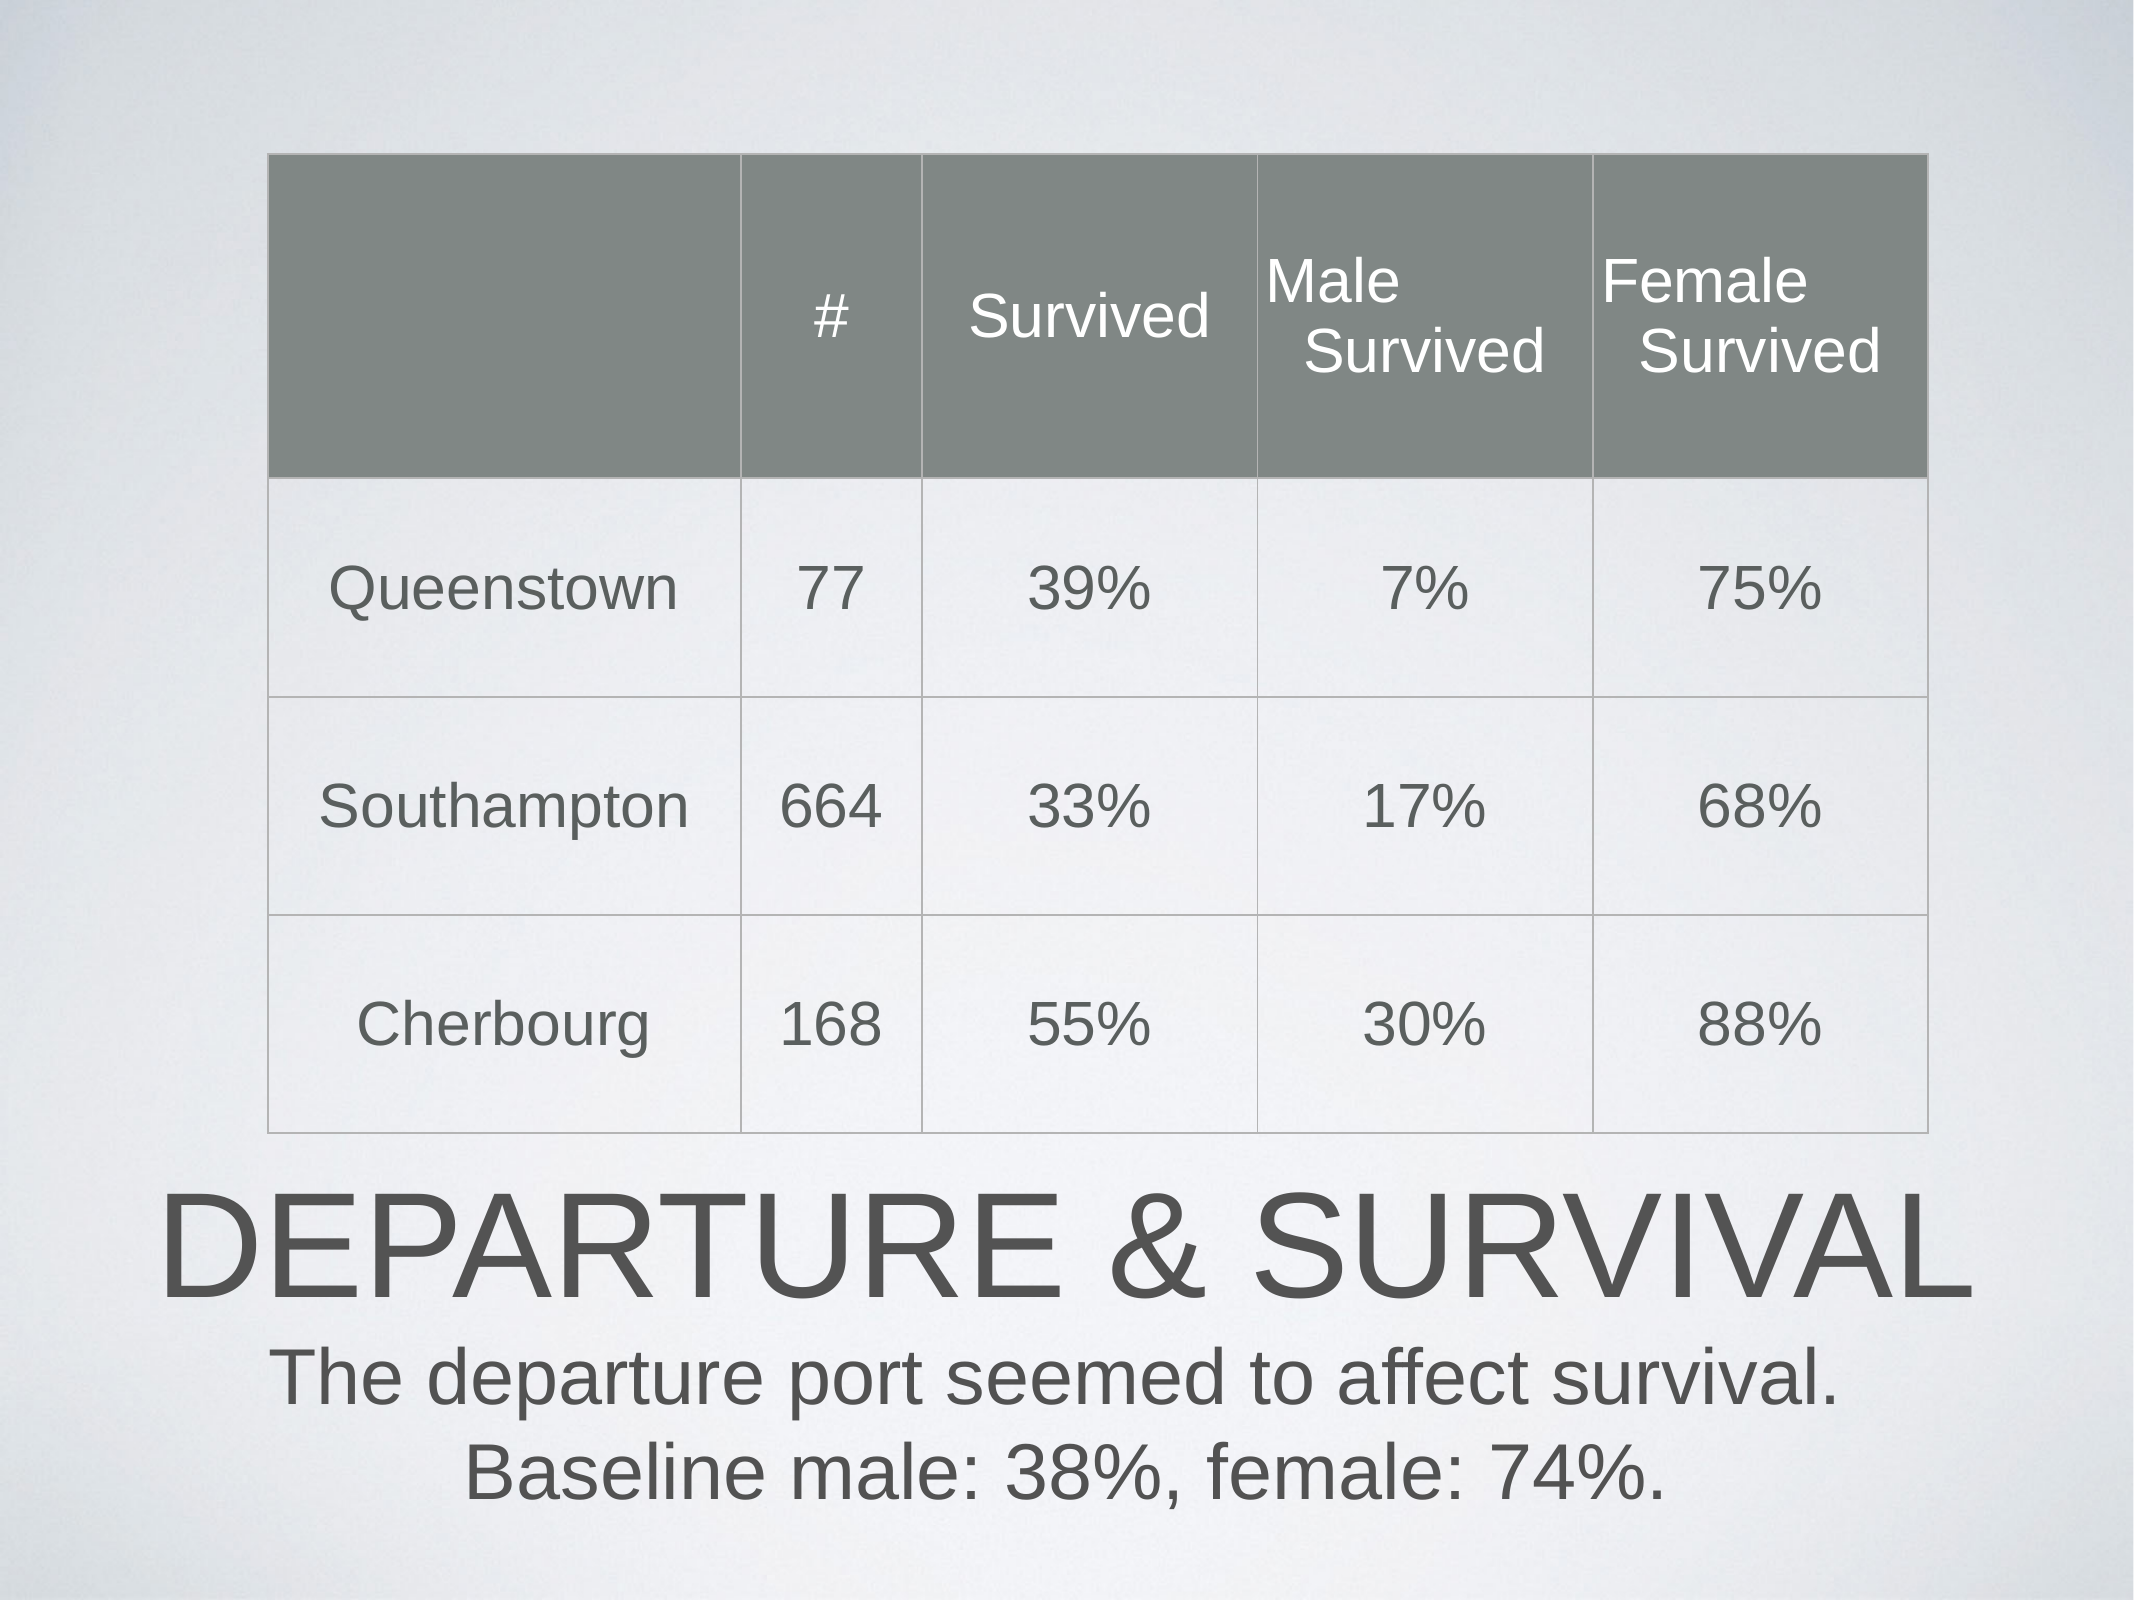

|  | # | Survived | Male Survived | Female Survived |
| --- | --- | --- | --- | --- |
| Queenstown | 77 | 39% | 7% | 75% |
| Southampton | 664 | 33% | 17% | 68% |
| Cherbourg | 168 | 55% | 30% | 88% |
# Departure & Survival
The departure port seemed to affect survival.
Baseline male: 38%, female: 74%.